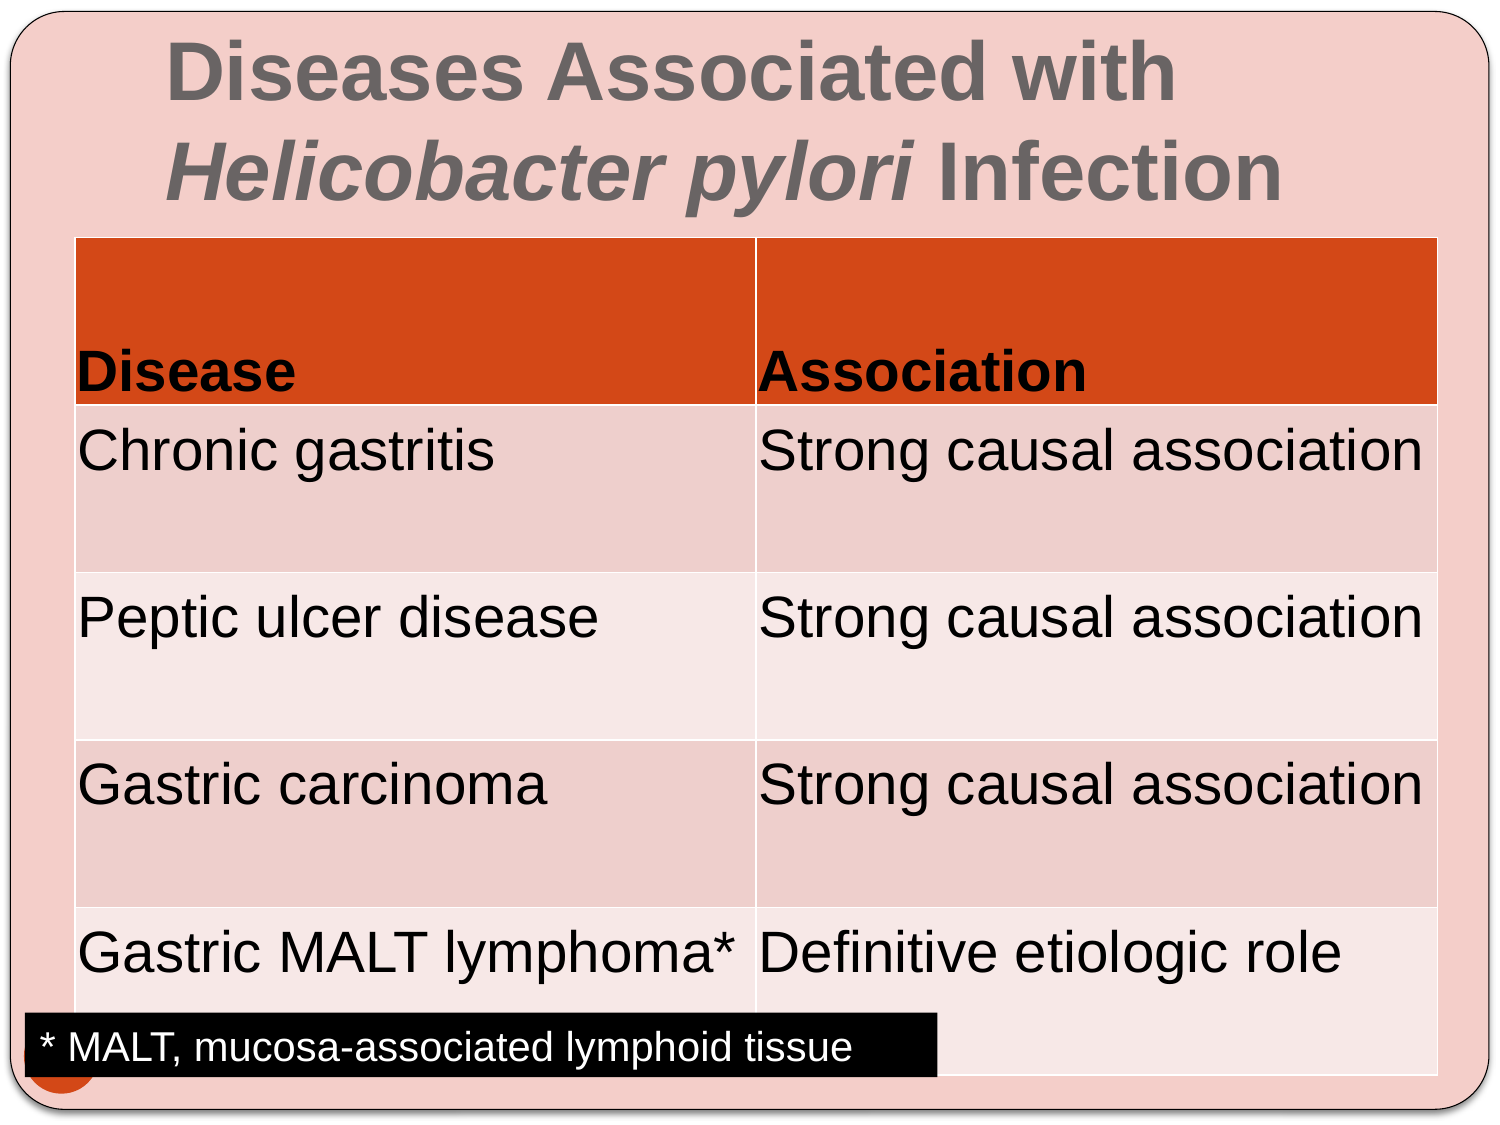

# Diseases Associated with Helicobacter pylori Infection
| Disease | Association |
| --- | --- |
| Chronic gastritis | Strong causal association |
| Peptic ulcer disease | Strong causal association |
| Gastric carcinoma | Strong causal association |
| Gastric MALT lymphoma\* | Definitive etiologic role |
* MALT, mucosa-associated lymphoid tissue
174